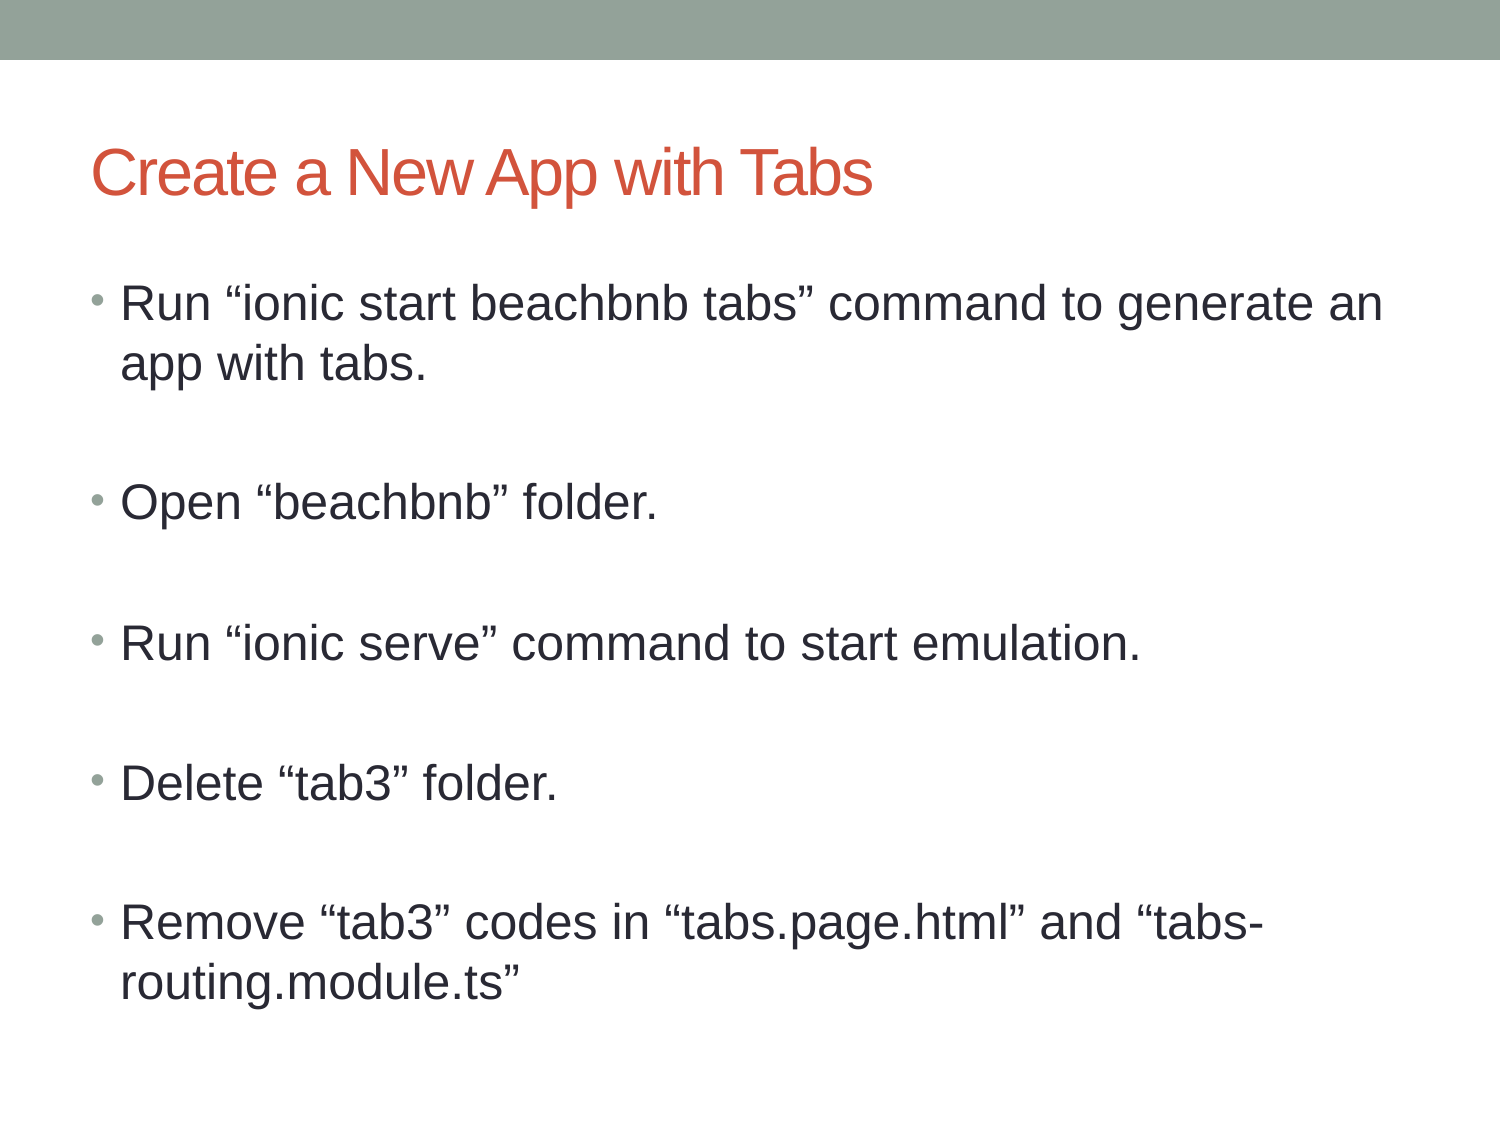

# Create a New App with Tabs
Run “ionic start beachbnb tabs” command to generate an app with tabs.

Open “beachbnb” folder.

Run “ionic serve” command to start emulation.

Delete “tab3” folder.

Remove “tab3” codes in “tabs.page.html” and “tabs-routing.module.ts”